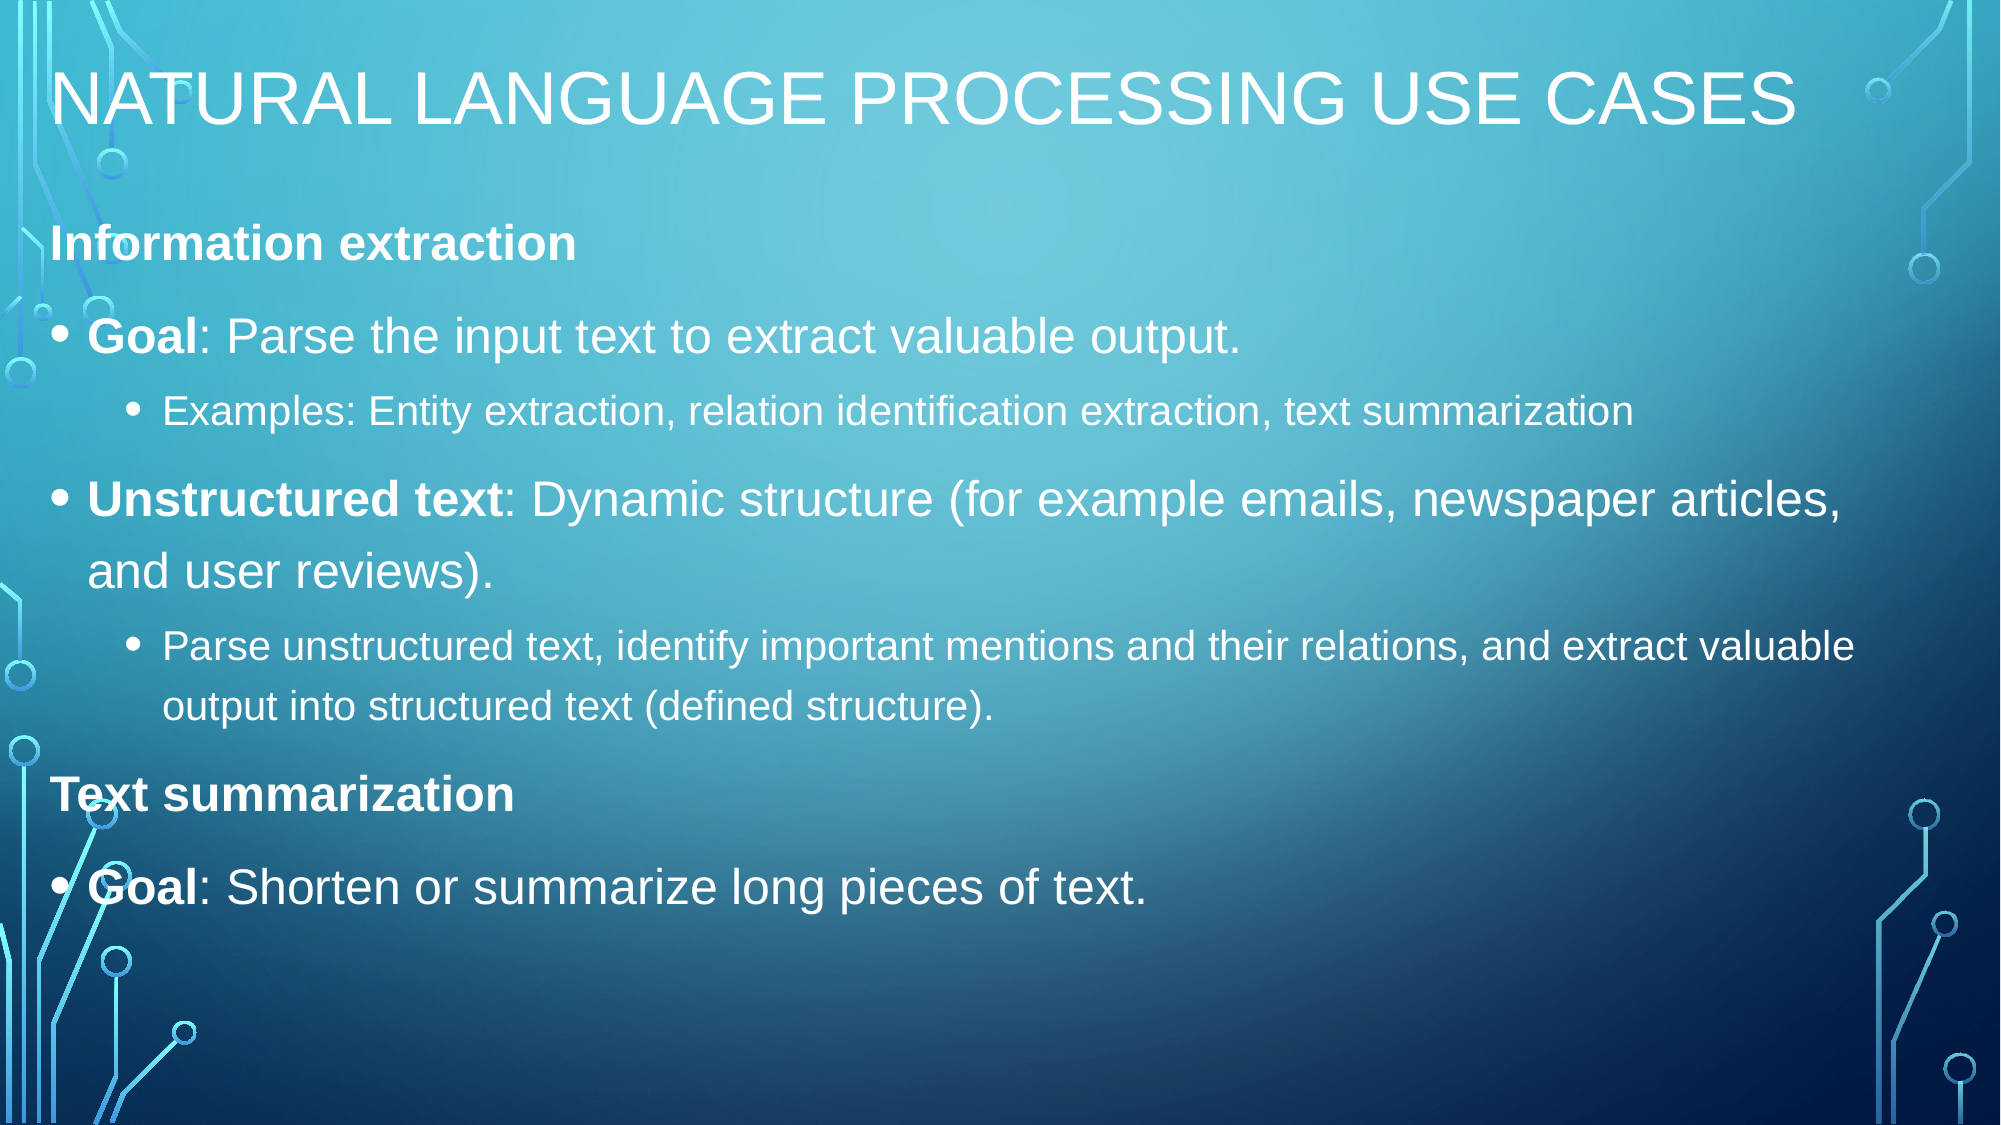

# Natural language processing use cases
Information extraction
Goal: Parse the input text to extract valuable output.
Examples: Entity extraction, relation identification extraction, text summarization
Unstructured text: Dynamic structure (for example emails, newspaper articles, and user reviews).
Parse unstructured text, identify important mentions and their relations, and extract valuable output into structured text (defined structure).
Text summarization
Goal: Shorten or summarize long pieces of text.